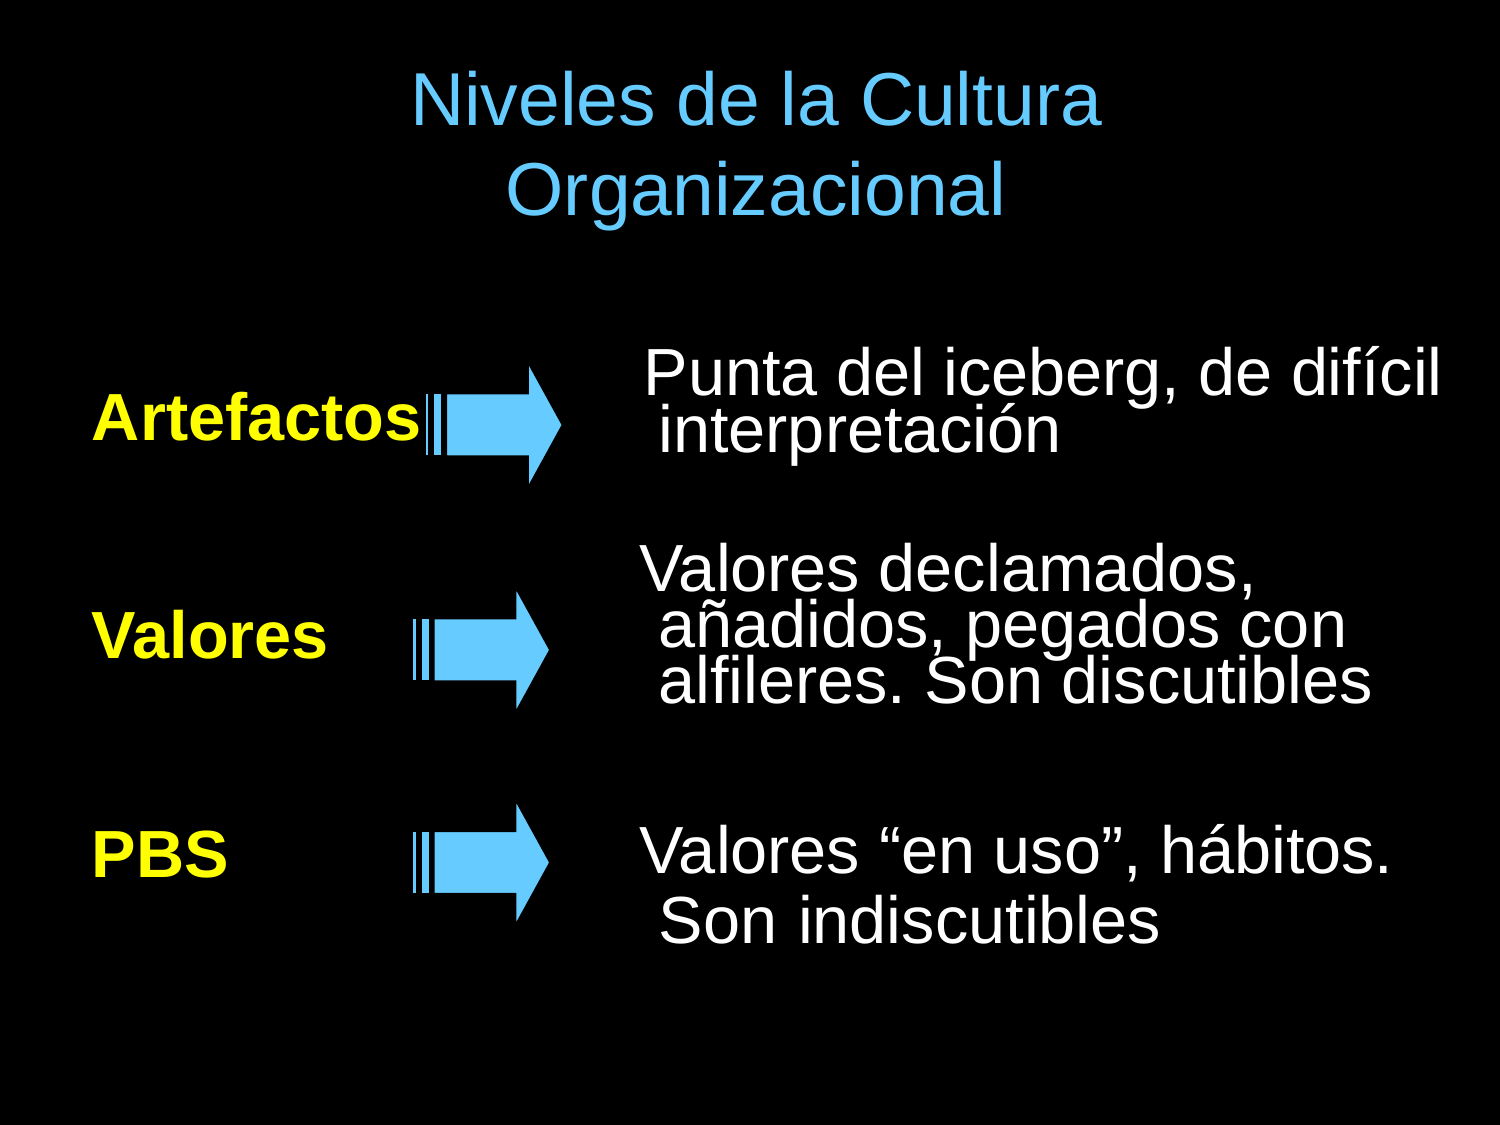

Niveles de la Cultura Organizacional
  Punta del iceberg, de difícil interpretación

  Valores declamados, añadidos, pegados con alfileres. Son discutibles

  Valores “en uso”, hábitos. Son indiscutibles
Artefactos

Valores

PBS